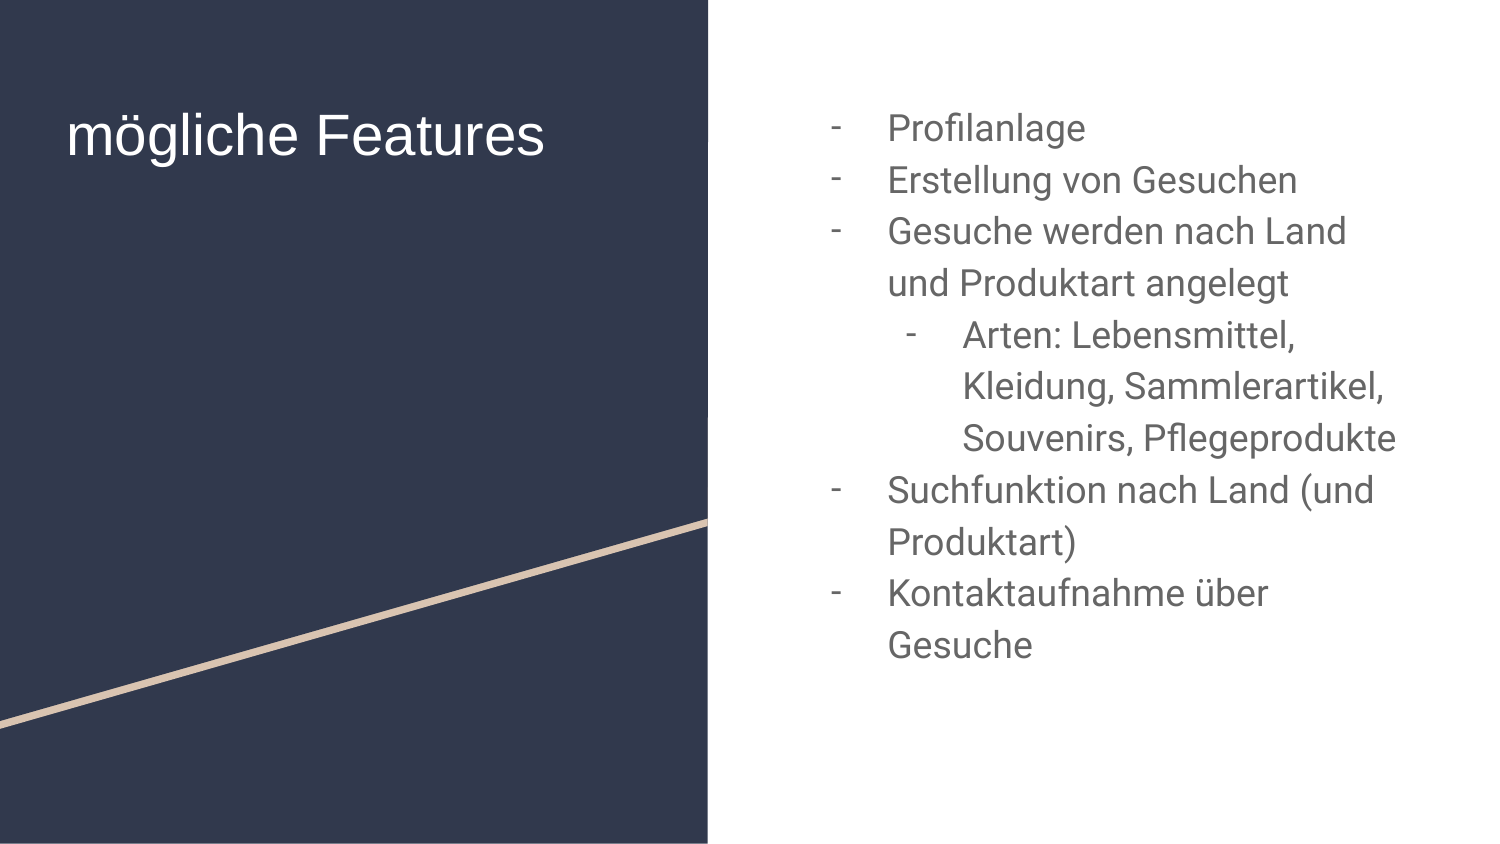

# mögliche Features
Profilanlage
Erstellung von Gesuchen
Gesuche werden nach Land und Produktart angelegt
Arten: Lebensmittel, Kleidung, Sammlerartikel, Souvenirs, Pflegeprodukte
Suchfunktion nach Land (und Produktart)
Kontaktaufnahme über Gesuche